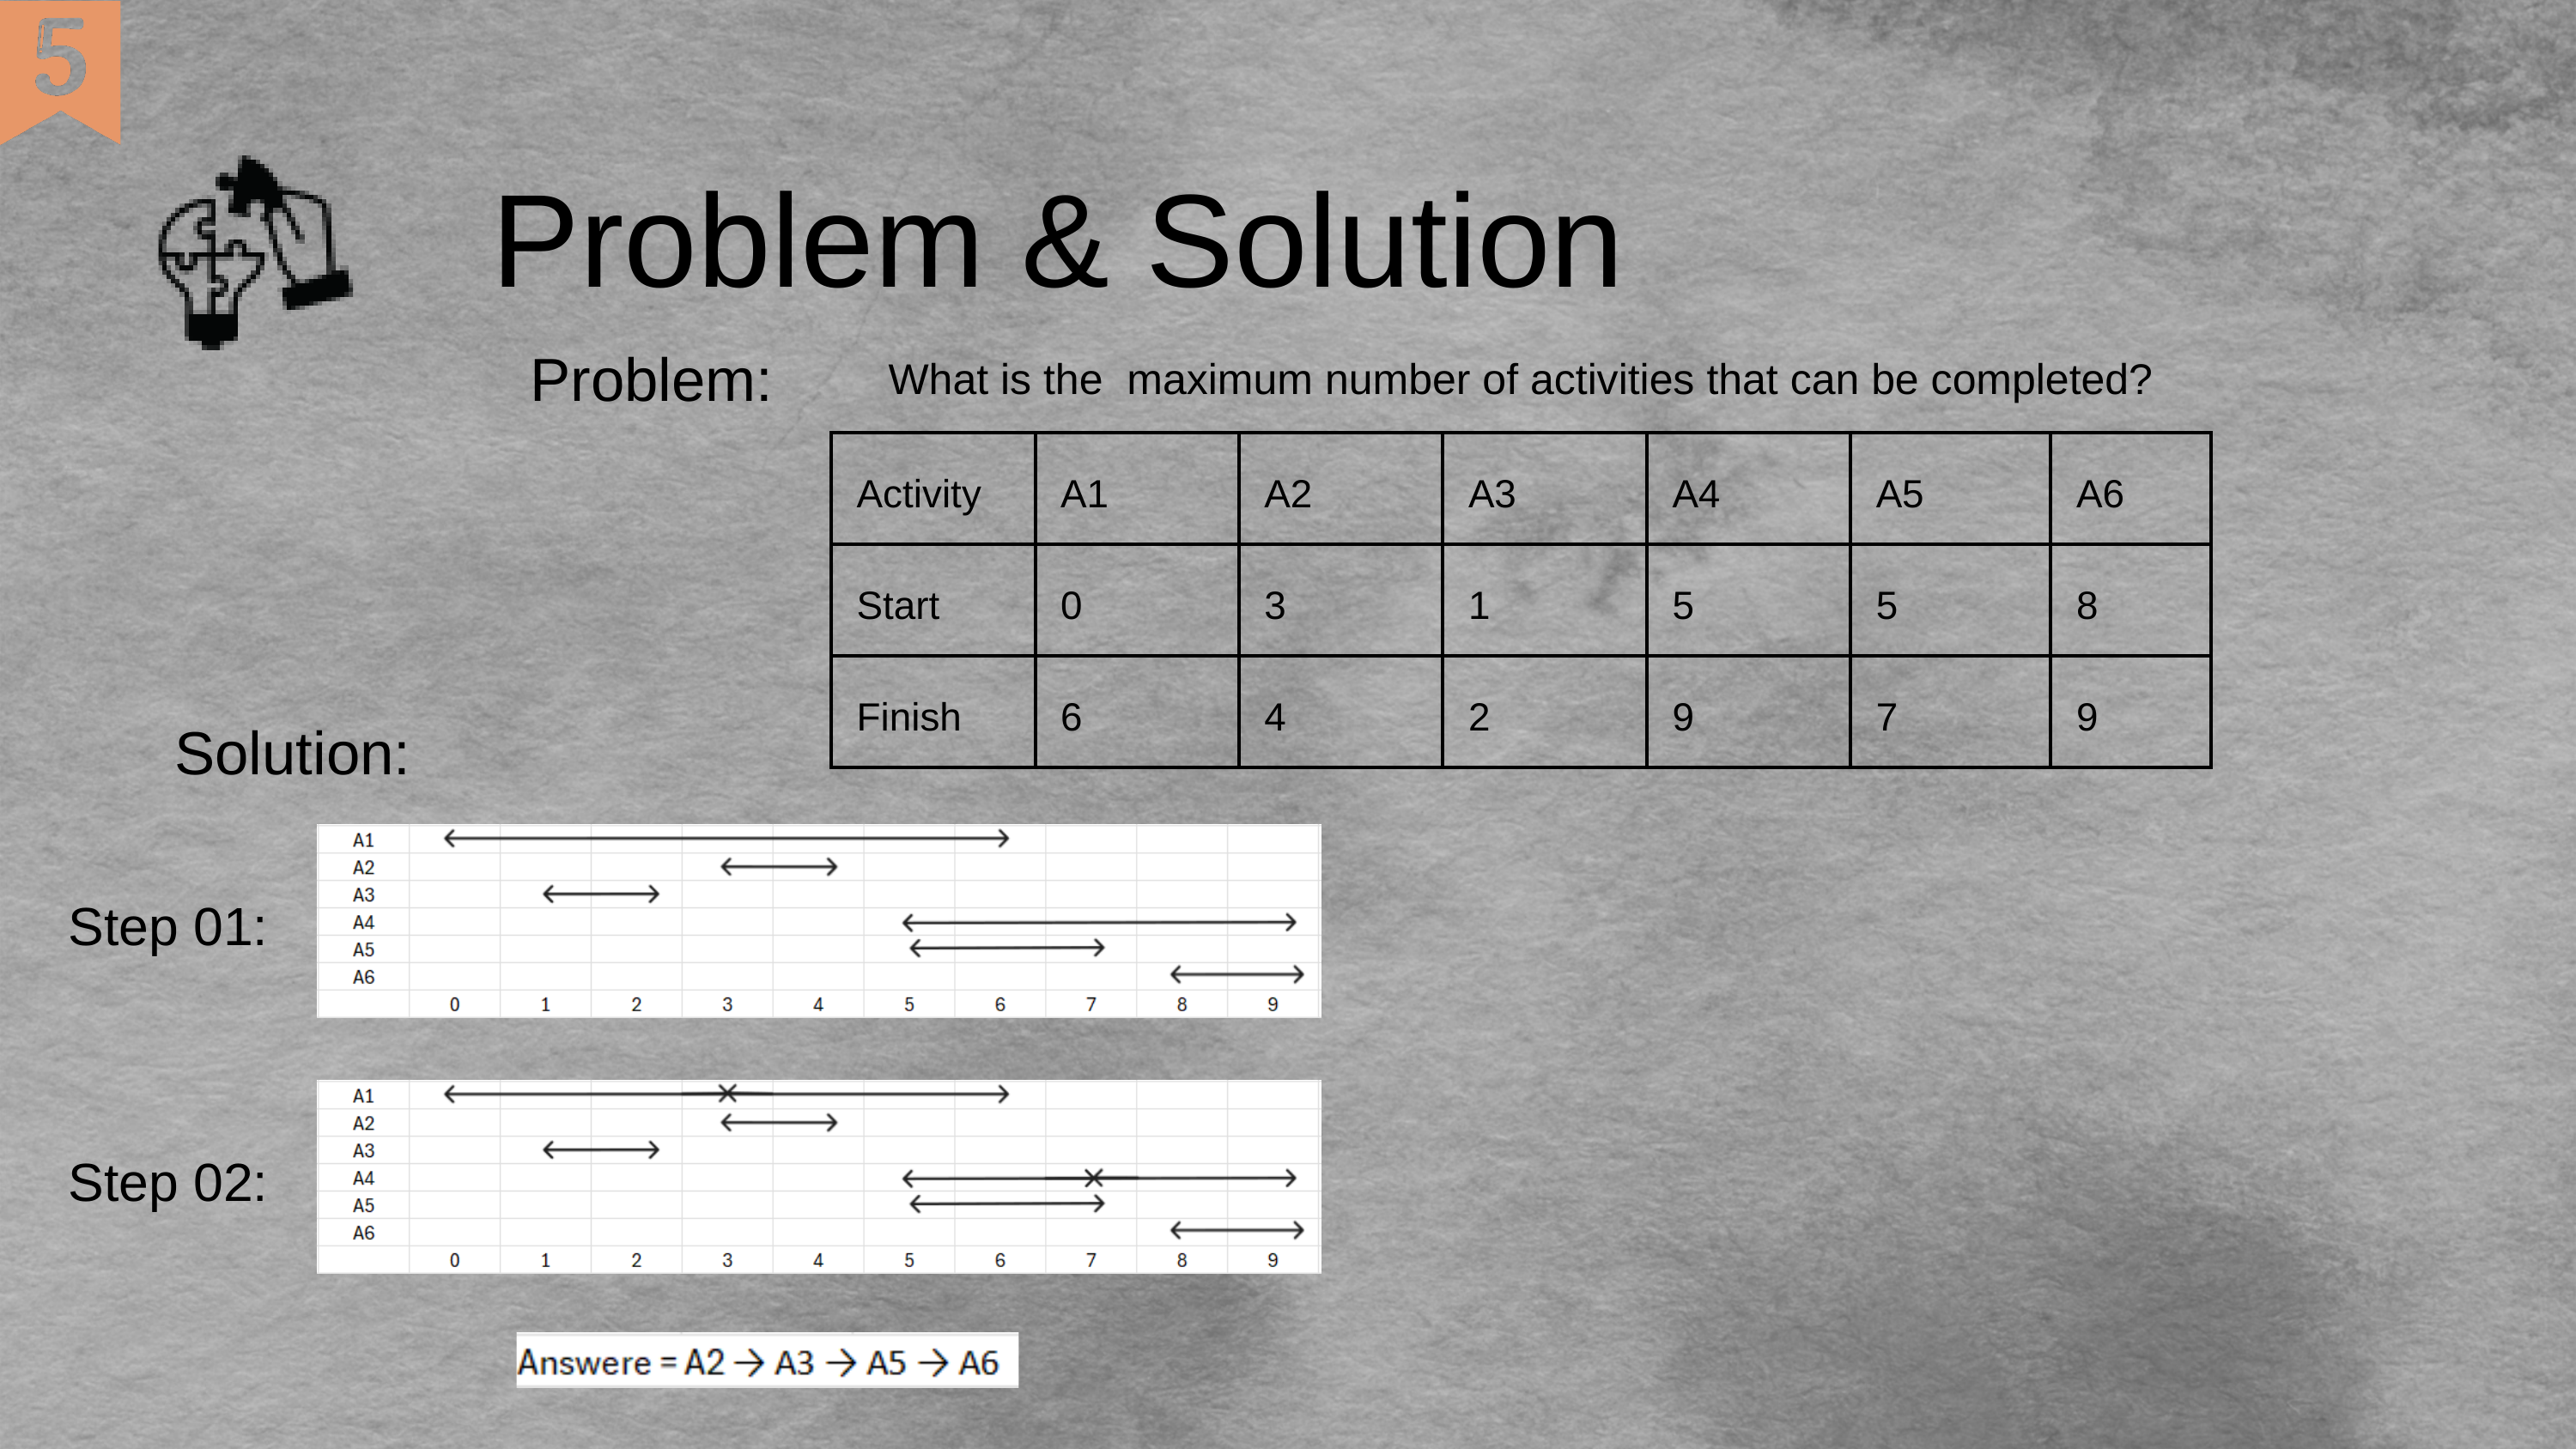

Problem & Solution

Problem:
What is the  maximum number of activities that can be completed?
| Activity | A1 | A2 | A3 | A4 | A5 | A6 |
| --- | --- | --- | --- | --- | --- | --- |
| Start | 0 | 3 | 1 | 5 | 5 | 8 |
| Finish | 6 | 4 | 2 | 9 | 7 | 9 |
Solution:

Step 01:

Step 02: